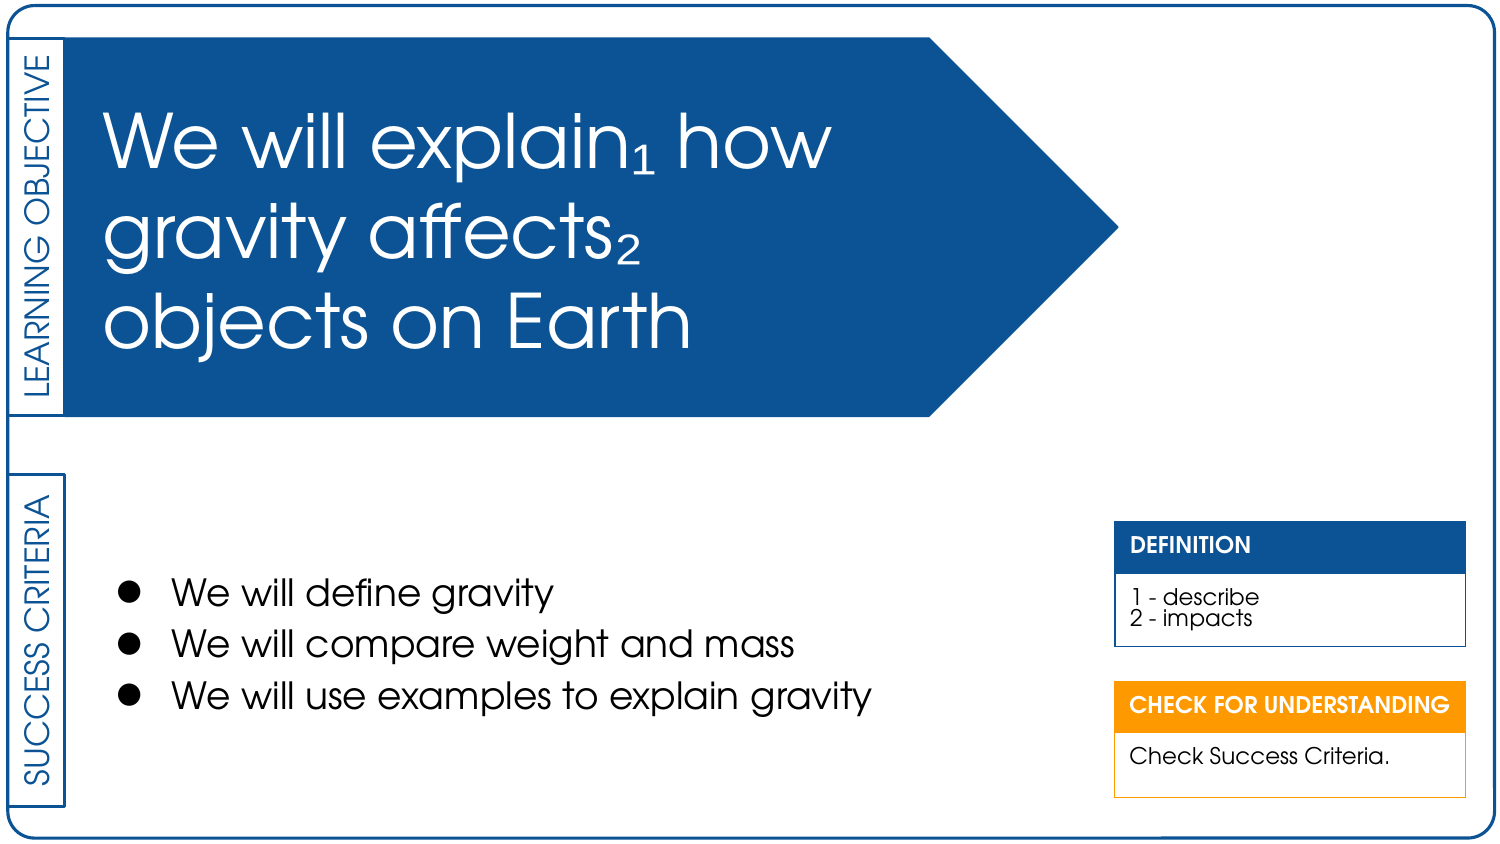

# We will explain₁ how gravity affects₂ objects on Earth
We will define gravity
We will compare weight and mass
We will use examples to explain gravity
| DEFINITION |
| --- |
| 1 - describe 2 - impacts |
| CHECK FOR UNDERSTANDING |
| --- |
| Check Success Criteria. |